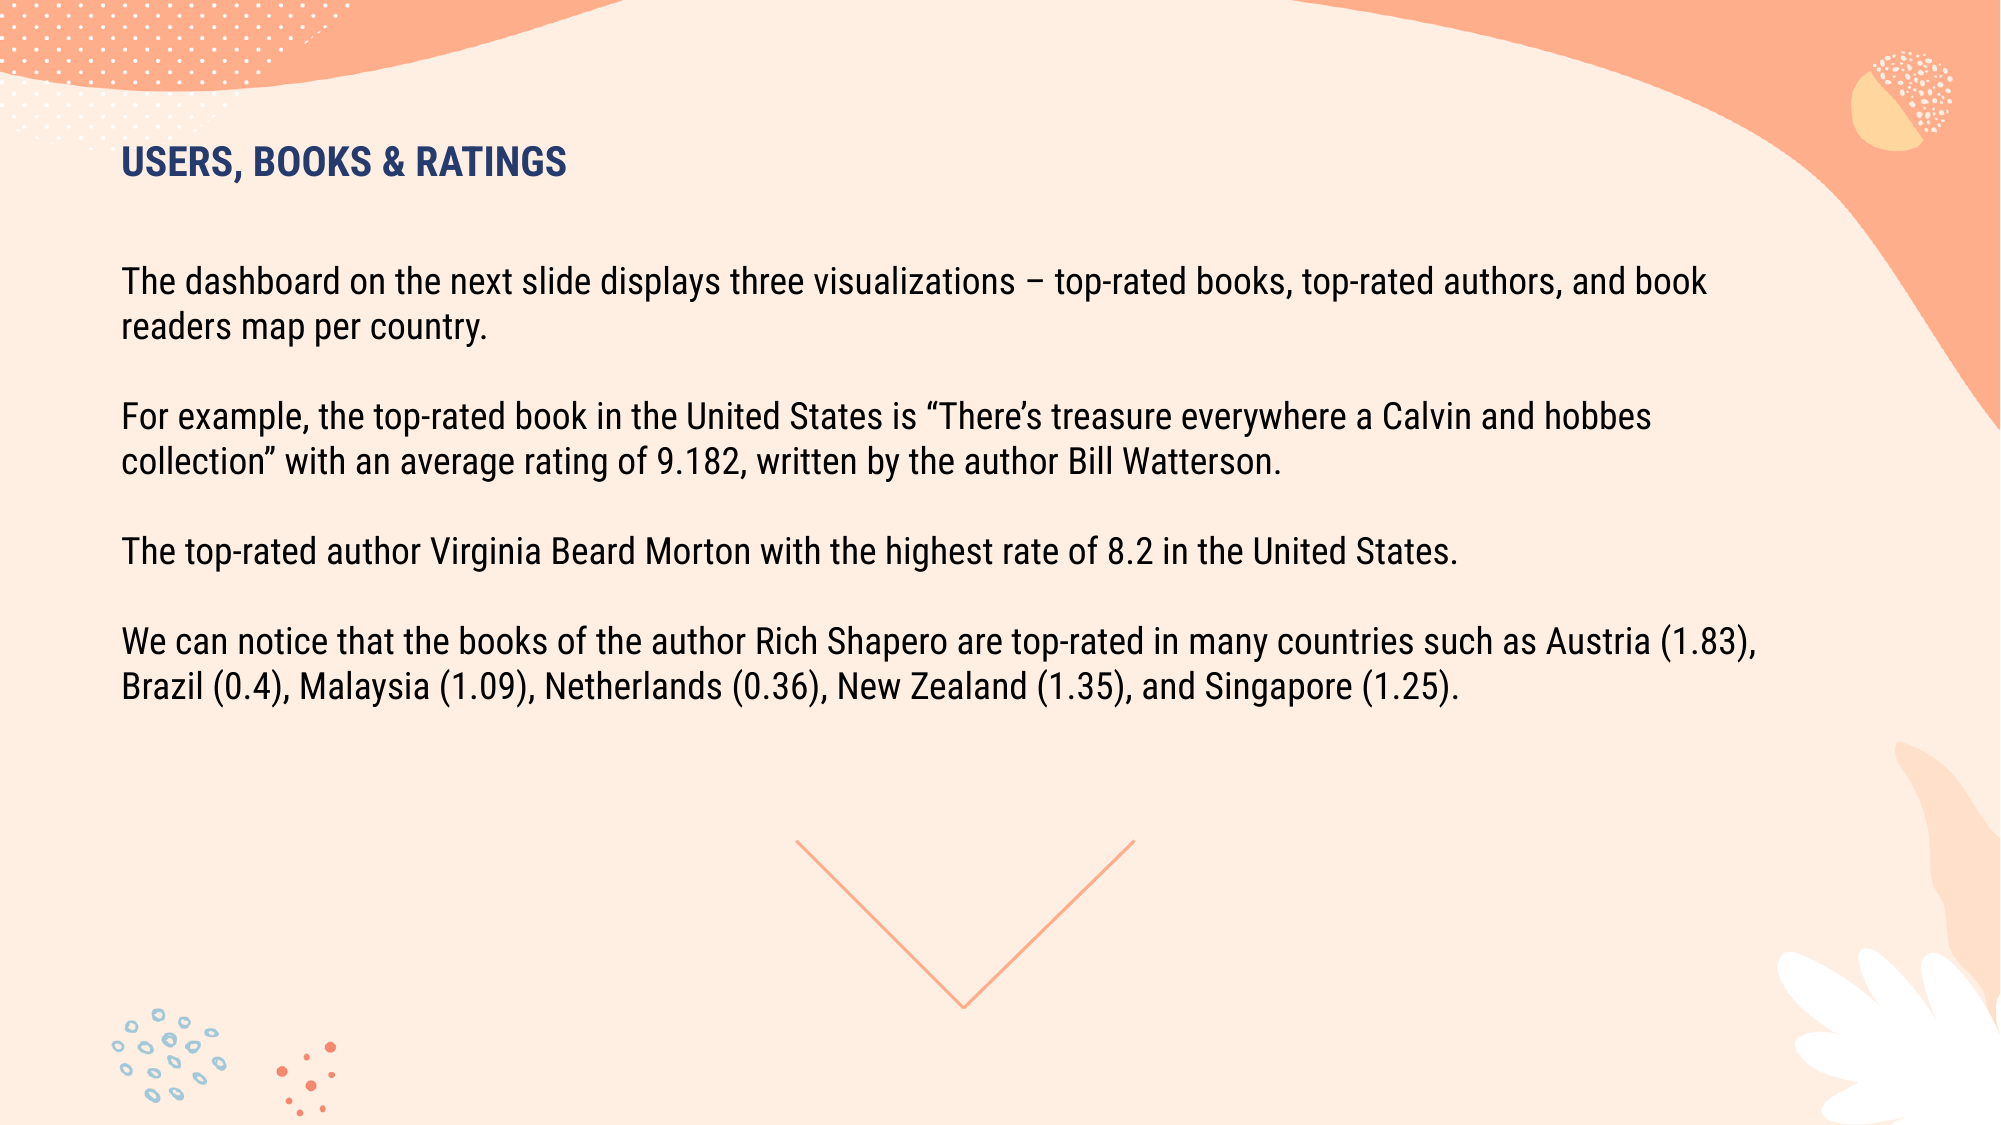

USERS, BOOKS & RATINGS
The dashboard on the next slide displays three visualizations – top-rated books, top-rated authors, and book readers map per country.

For example, the top-rated book in the United States is “There’s treasure everywhere a Calvin and hobbes collection” with an average rating of 9.182, written by the author Bill Watterson.

The top-rated author Virginia Beard Morton with the highest rate of 8.2 in the United States.

We can notice that the books of the author Rich Shapero are top-rated in many countries such as Austria (1.83), Brazil (0.4), Malaysia (1.09), Netherlands (0.36), New Zealand (1.35), and Singapore (1.25).